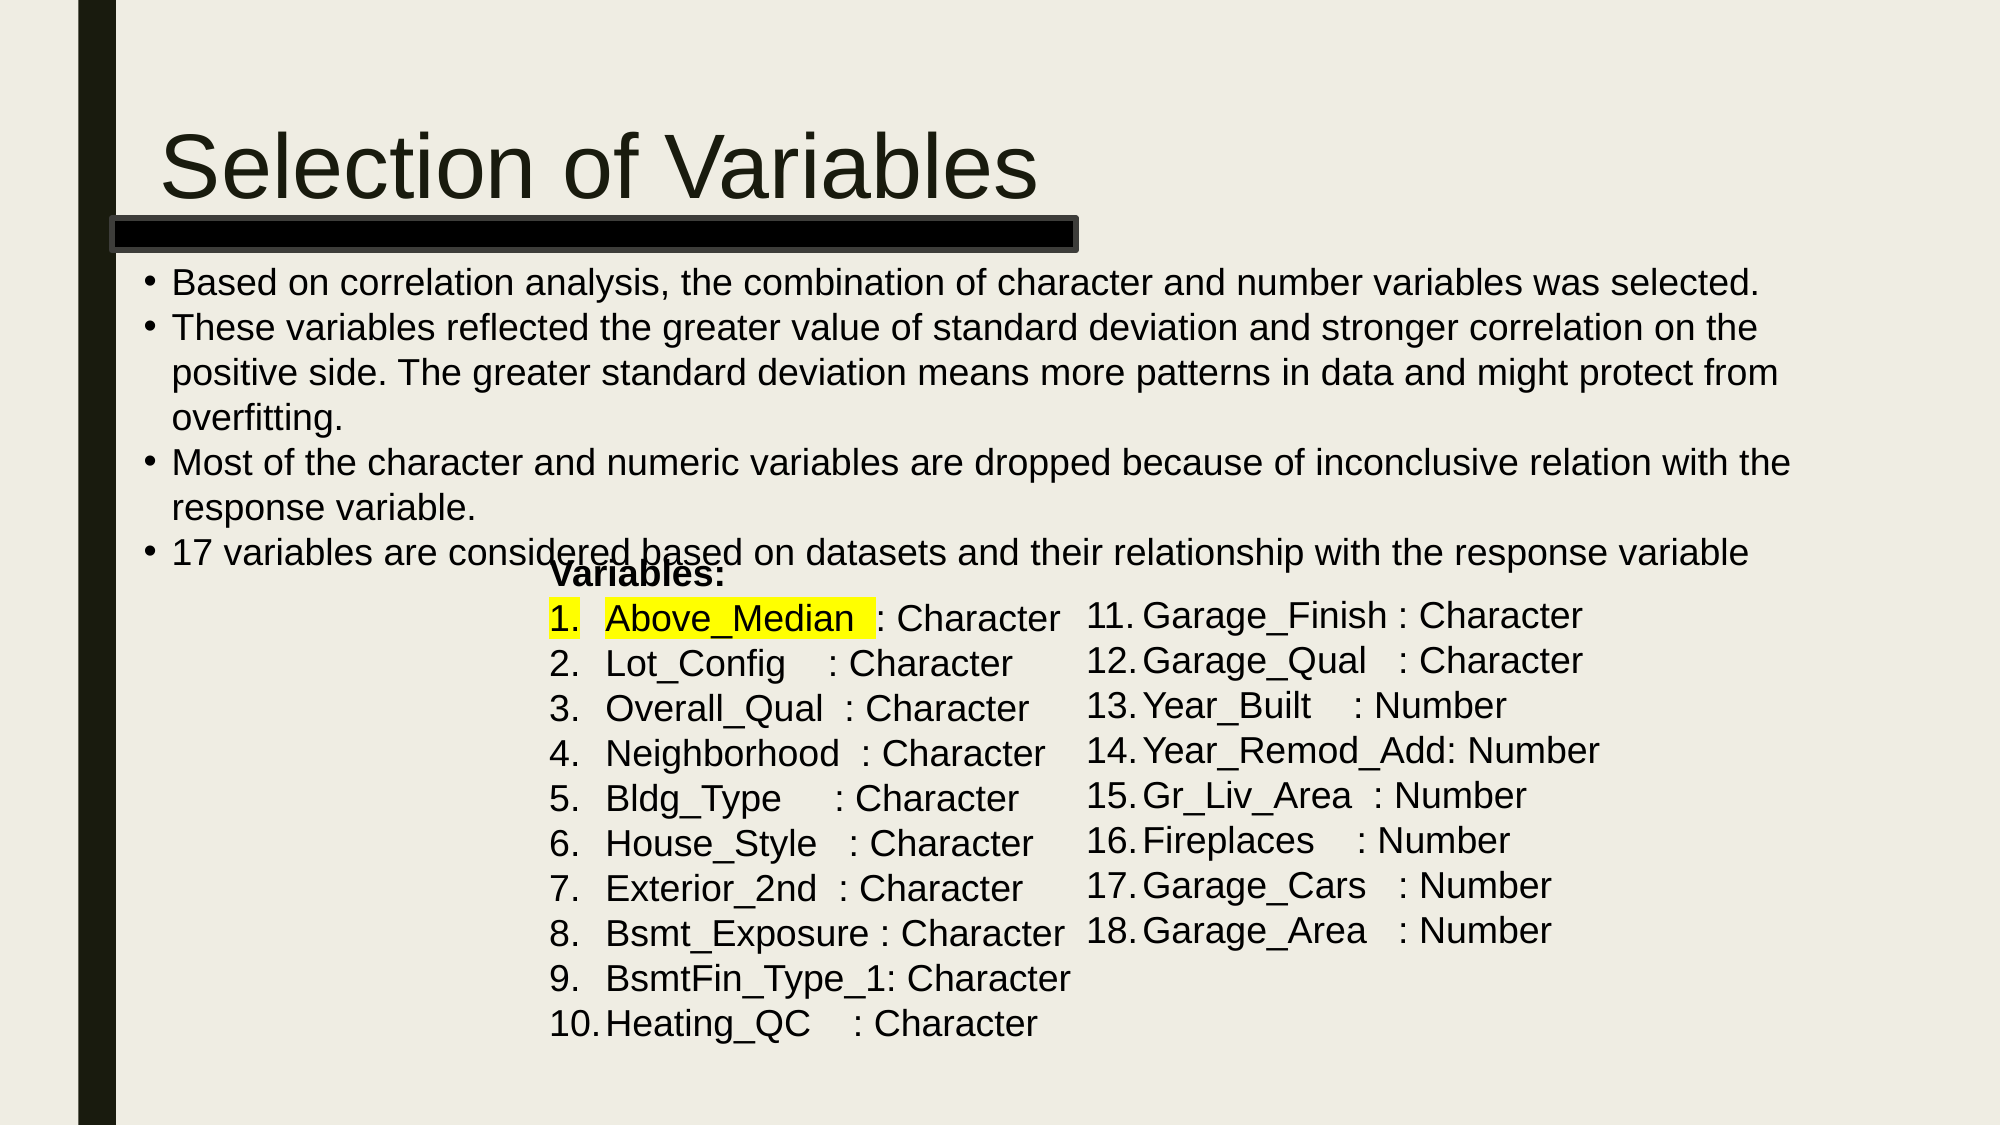

# Selection of Variables

Based on correlation analysis, the combination of character and number variables was selected.
These variables reflected the greater value of standard deviation and stronger correlation on the positive side. The greater standard deviation means more patterns in data and might protect from overfitting.
Most of the character and numeric variables are dropped because of inconclusive relation with the response variable.
17 variables are considered based on datasets and their relationship with the response variable
Variables:
Above_Median  : Character
Lot_Config    : Character
Overall_Qual  : Character
Neighborhood  : Character
Bldg_Type     : Character
House_Style   : Character
Exterior_2nd  : Character
Bsmt_Exposure : Character
BsmtFin_Type_1: Character
Heating_QC    : Character
Garage_Finish : Character
Garage_Qual   : Character
Year_Built    : Number
Year_Remod_Add: Number
Gr_Liv_Area  : Number
Fireplaces    : Number
Garage_Cars   : Number
Garage_Area   : Number